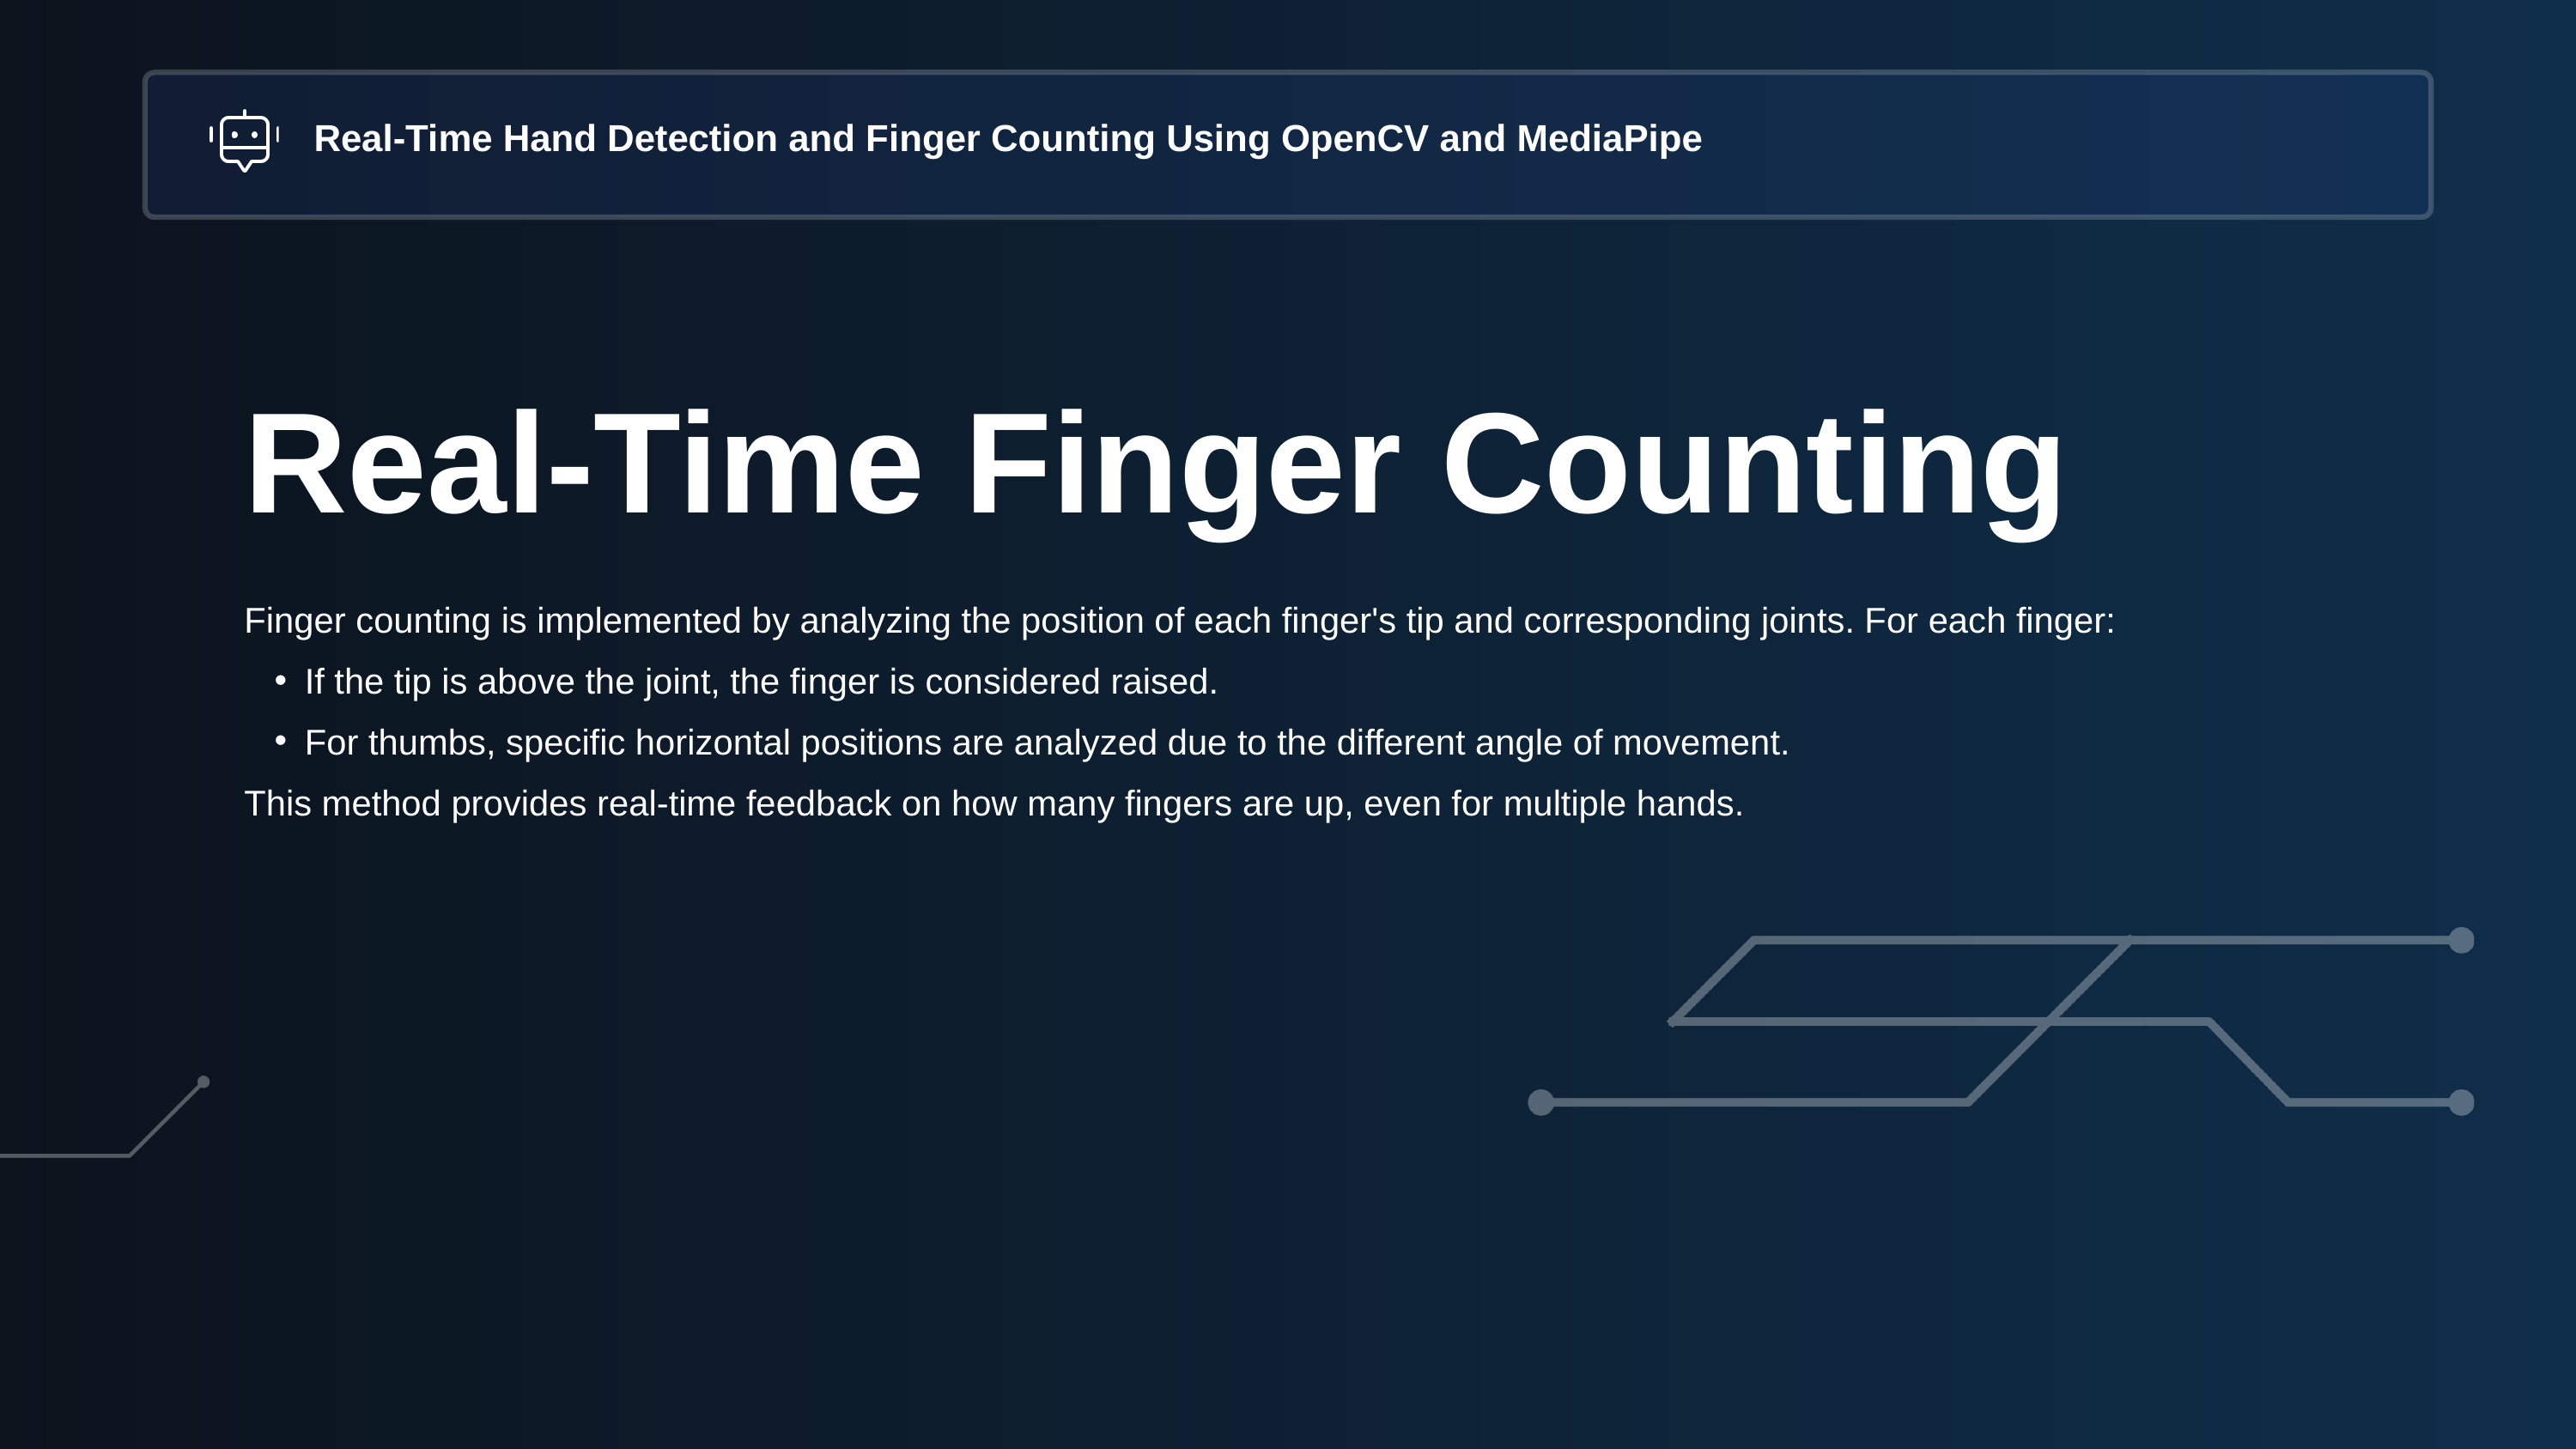

Real-Time Hand Detection and Finger Counting Using OpenCV and MediaPipe
Real-Time Finger Counting
Finger counting is implemented by analyzing the position of each finger's tip and corresponding joints. For each finger:
If the tip is above the joint, the finger is considered raised.
For thumbs, specific horizontal positions are analyzed due to the different angle of movement.
This method provides real-time feedback on how many fingers are up, even for multiple hands.